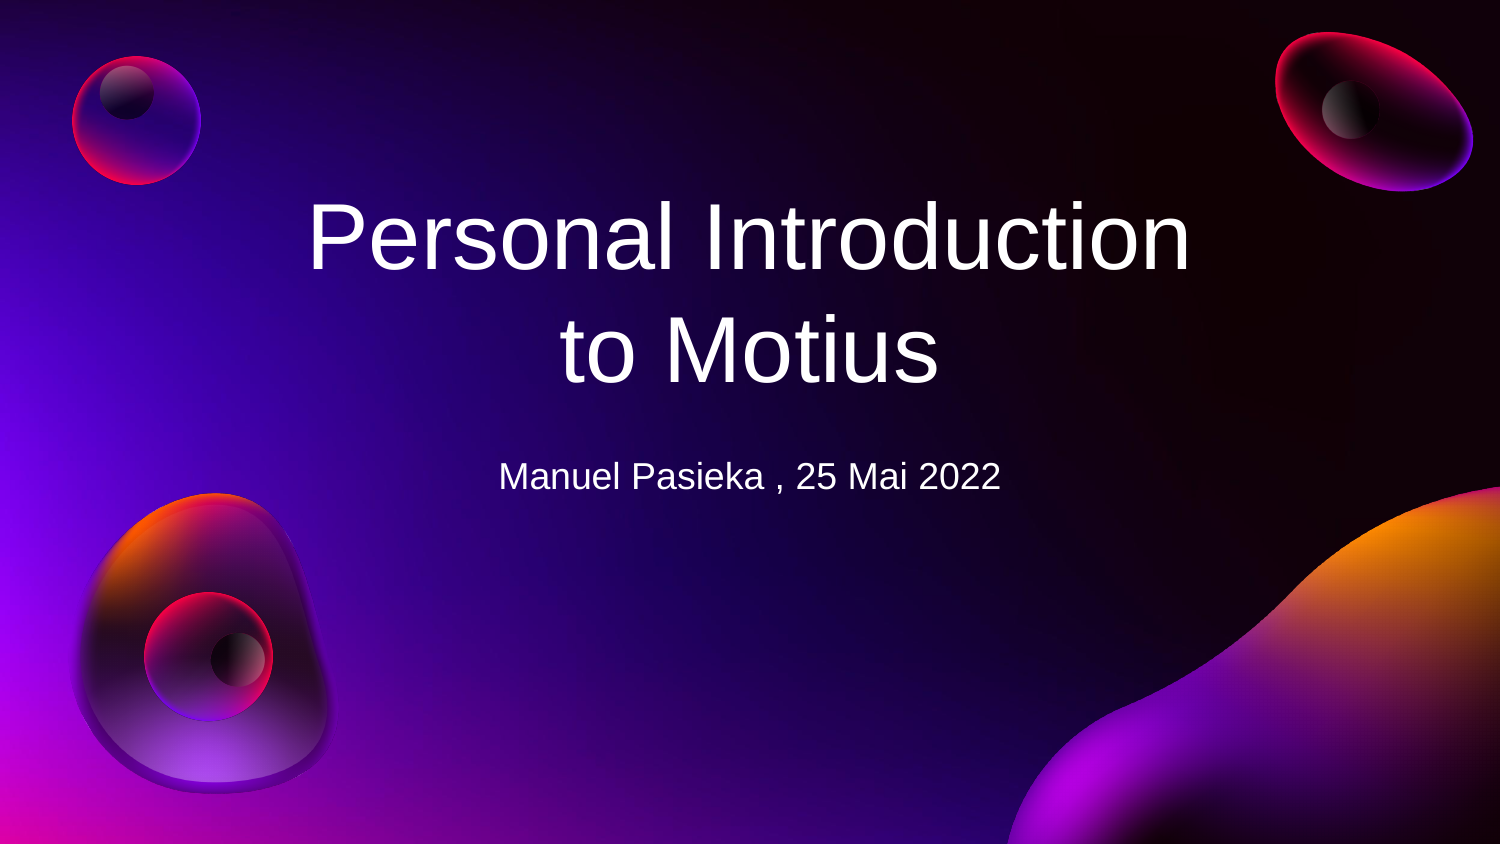

# Personal Introduction to Motius
Manuel Pasieka , 25 Mai 2022